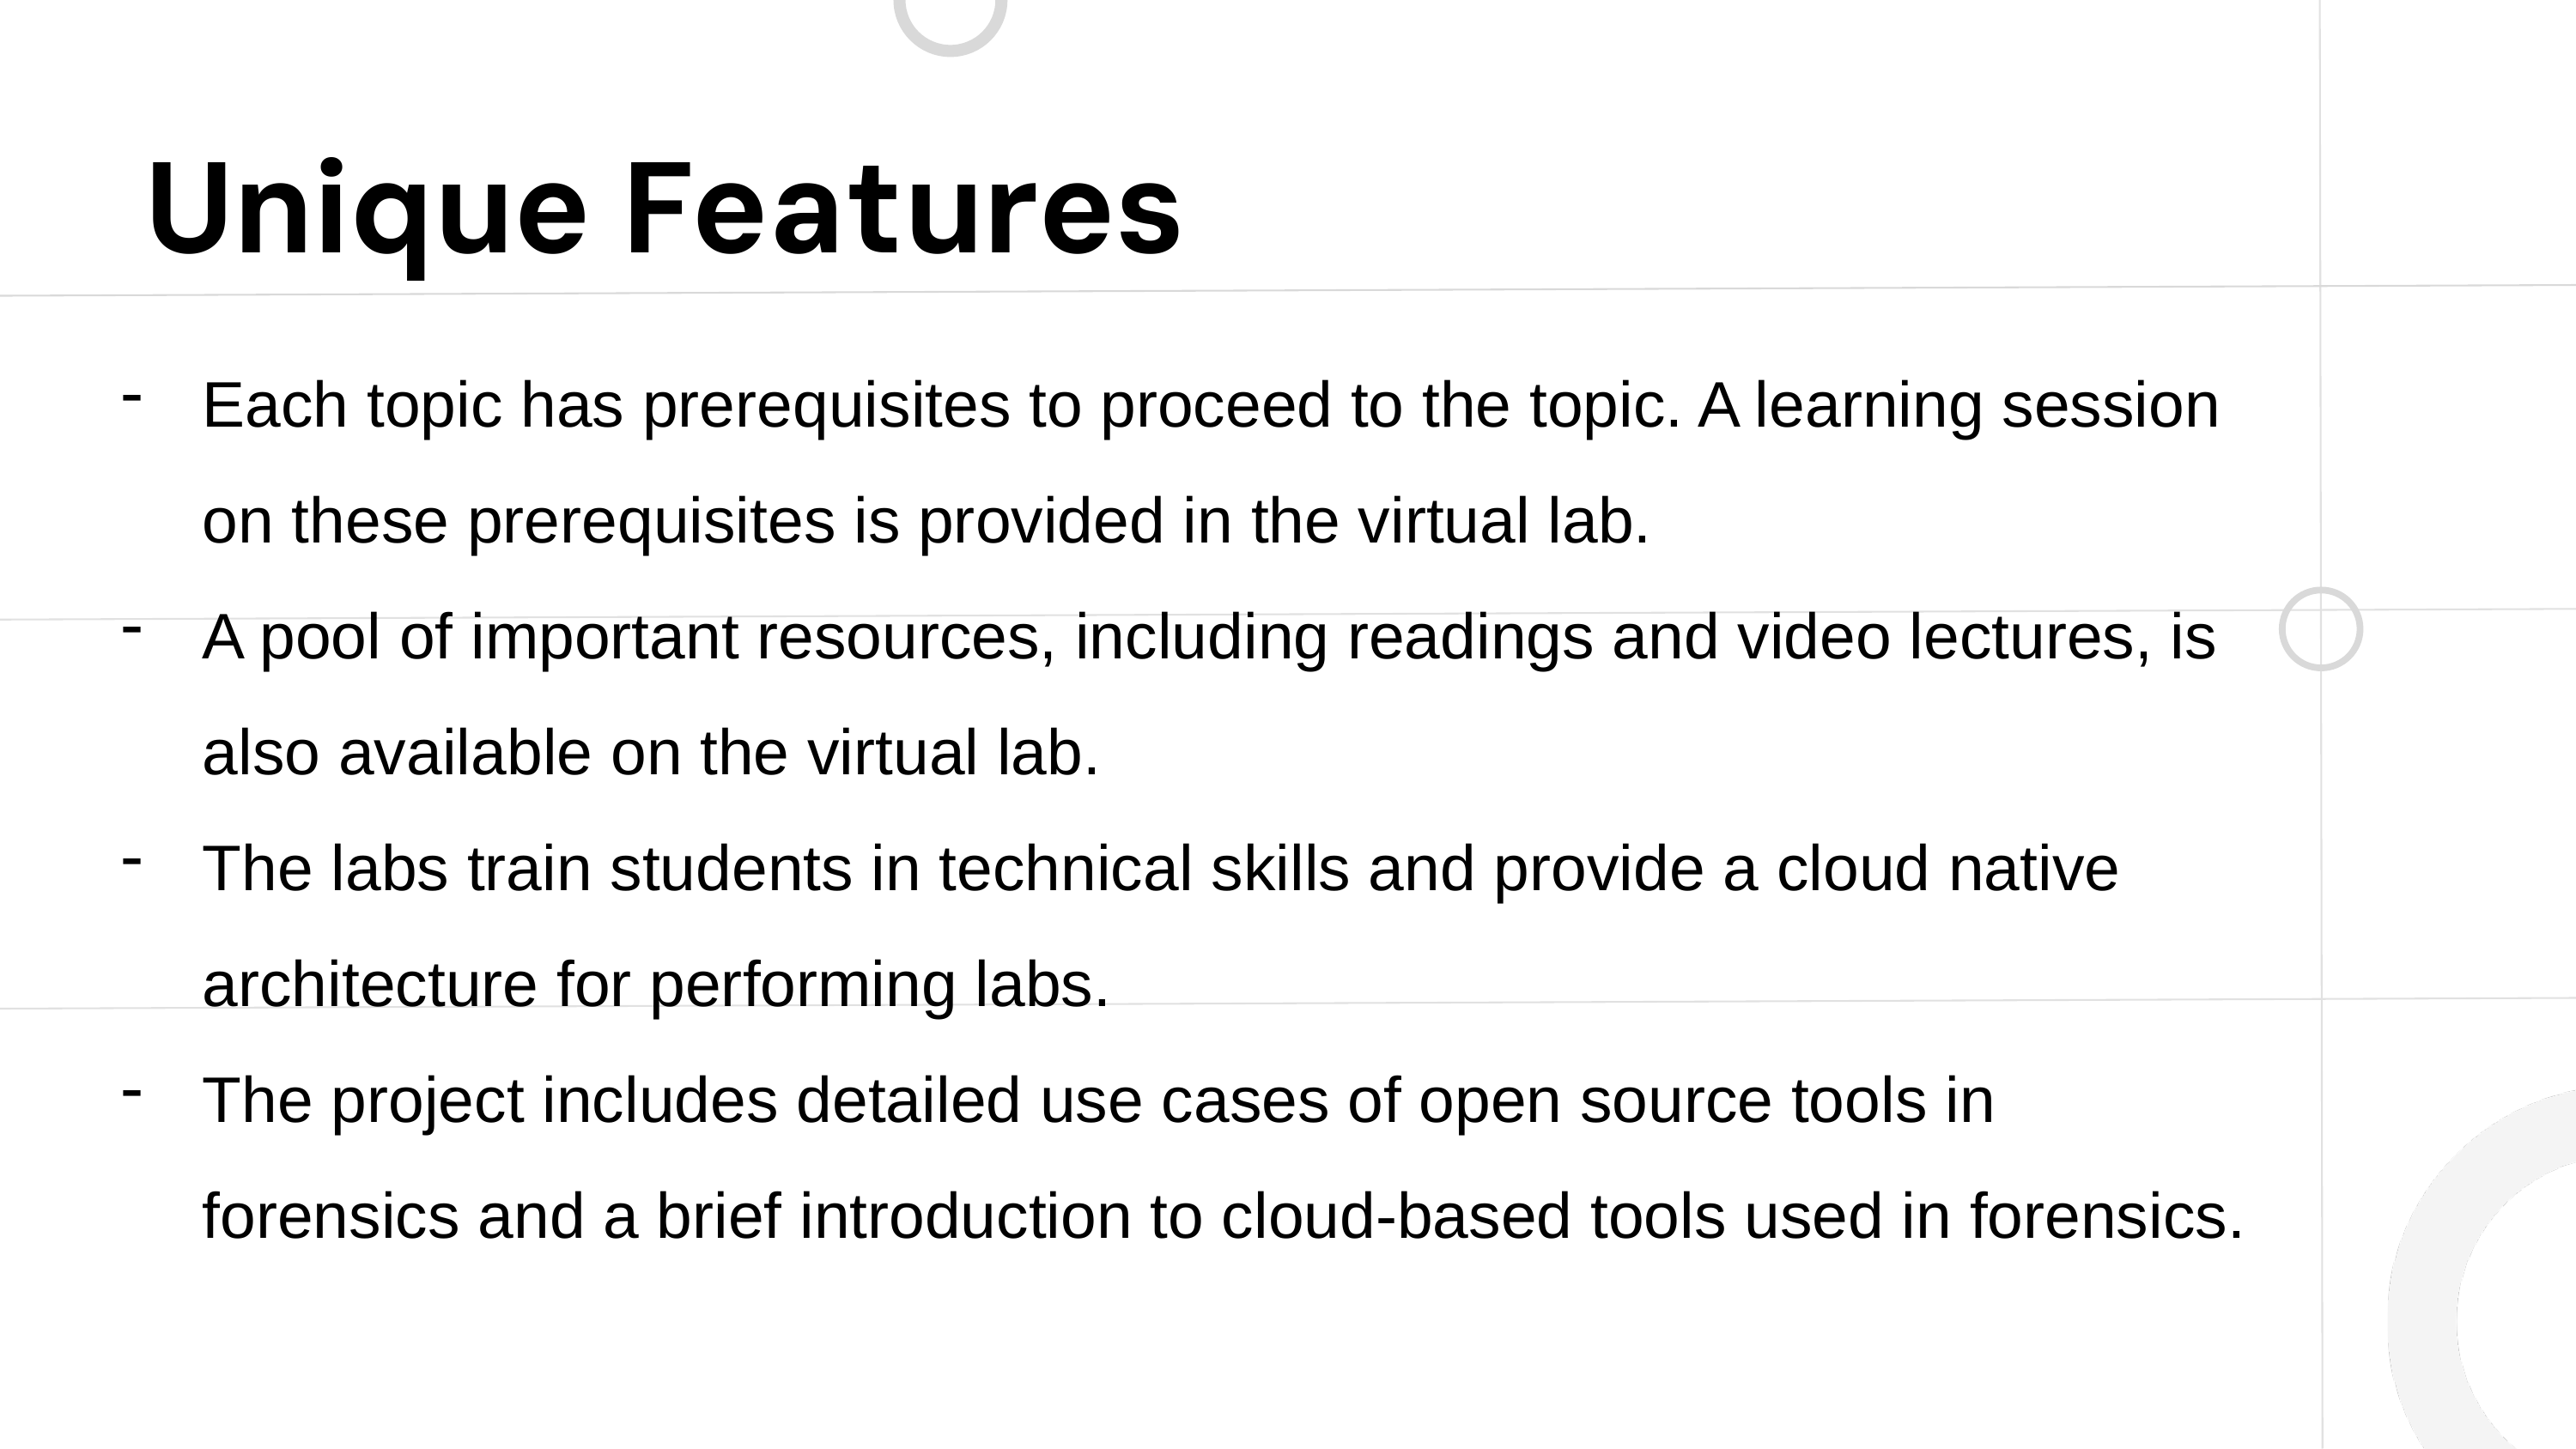

Unique Features
Each topic has prerequisites to proceed to the topic. A learning session on these prerequisites is provided in the virtual lab.
A pool of important resources, including readings and video lectures, is also available on the virtual lab.
The labs train students in technical skills and provide a cloud native architecture for performing labs.
The project includes detailed use cases of open source tools in forensics and a brief introduction to cloud-based tools used in forensics.